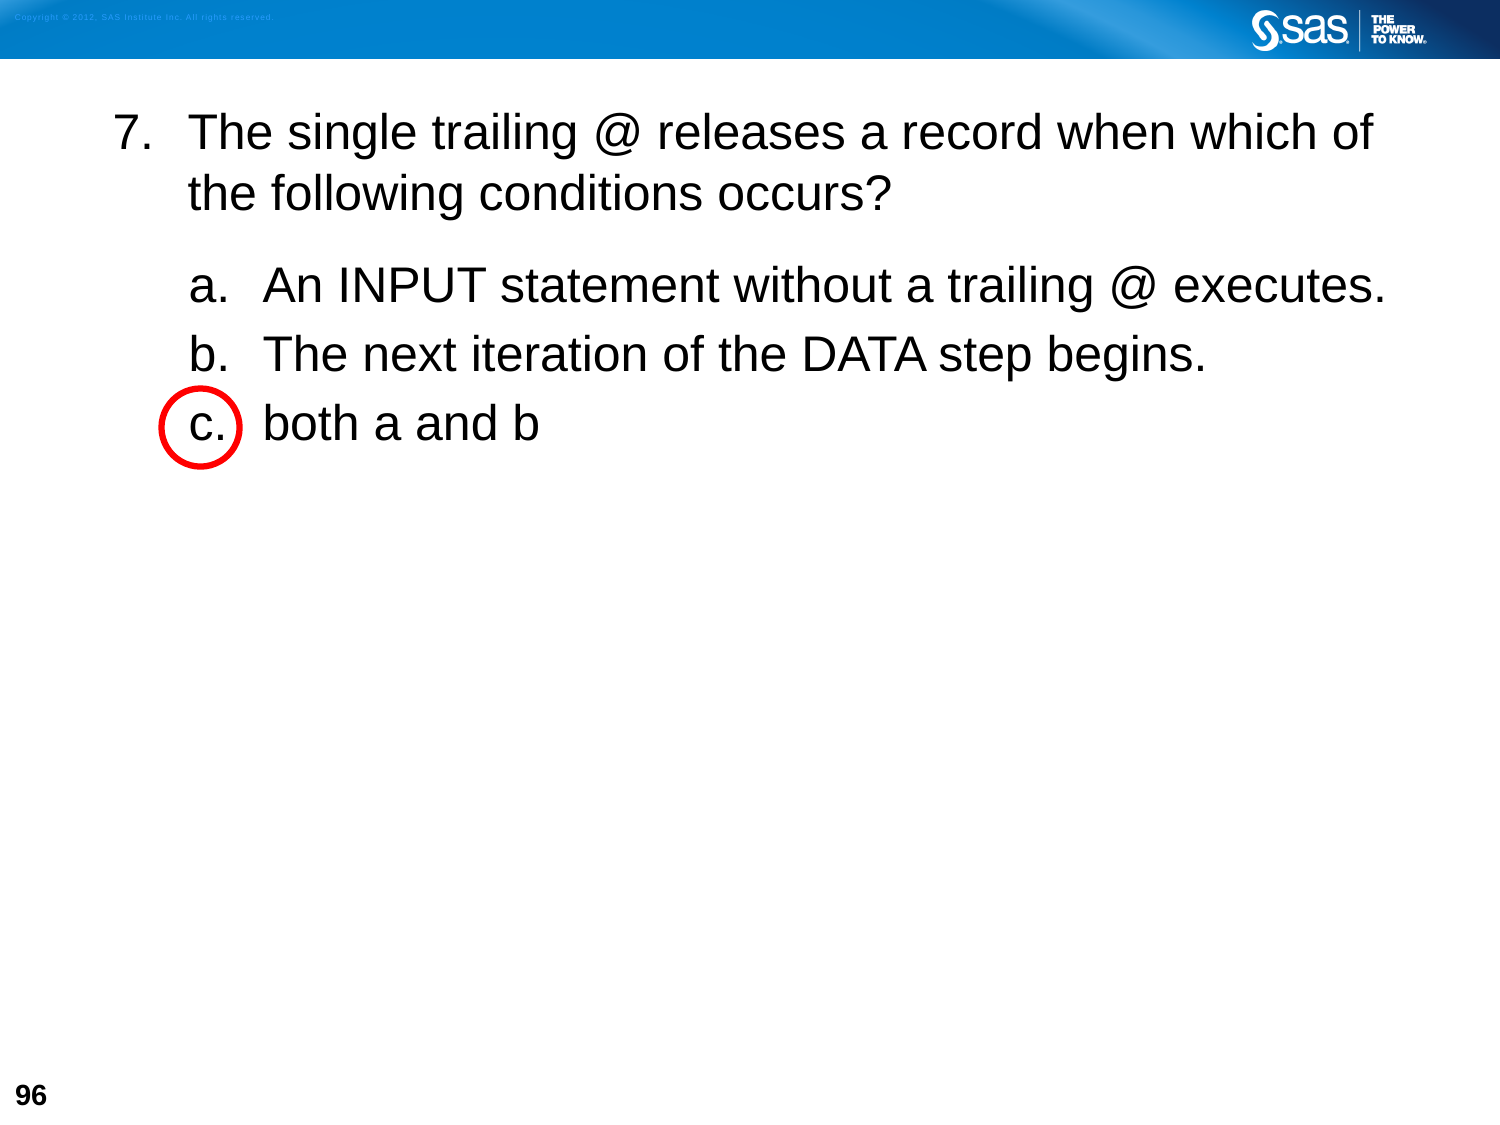

The single trailing @ releases a record when which of the following conditions occurs?

An INPUT statement without a trailing @ executes.
The next iteration of the DATA step begins.
both a and b